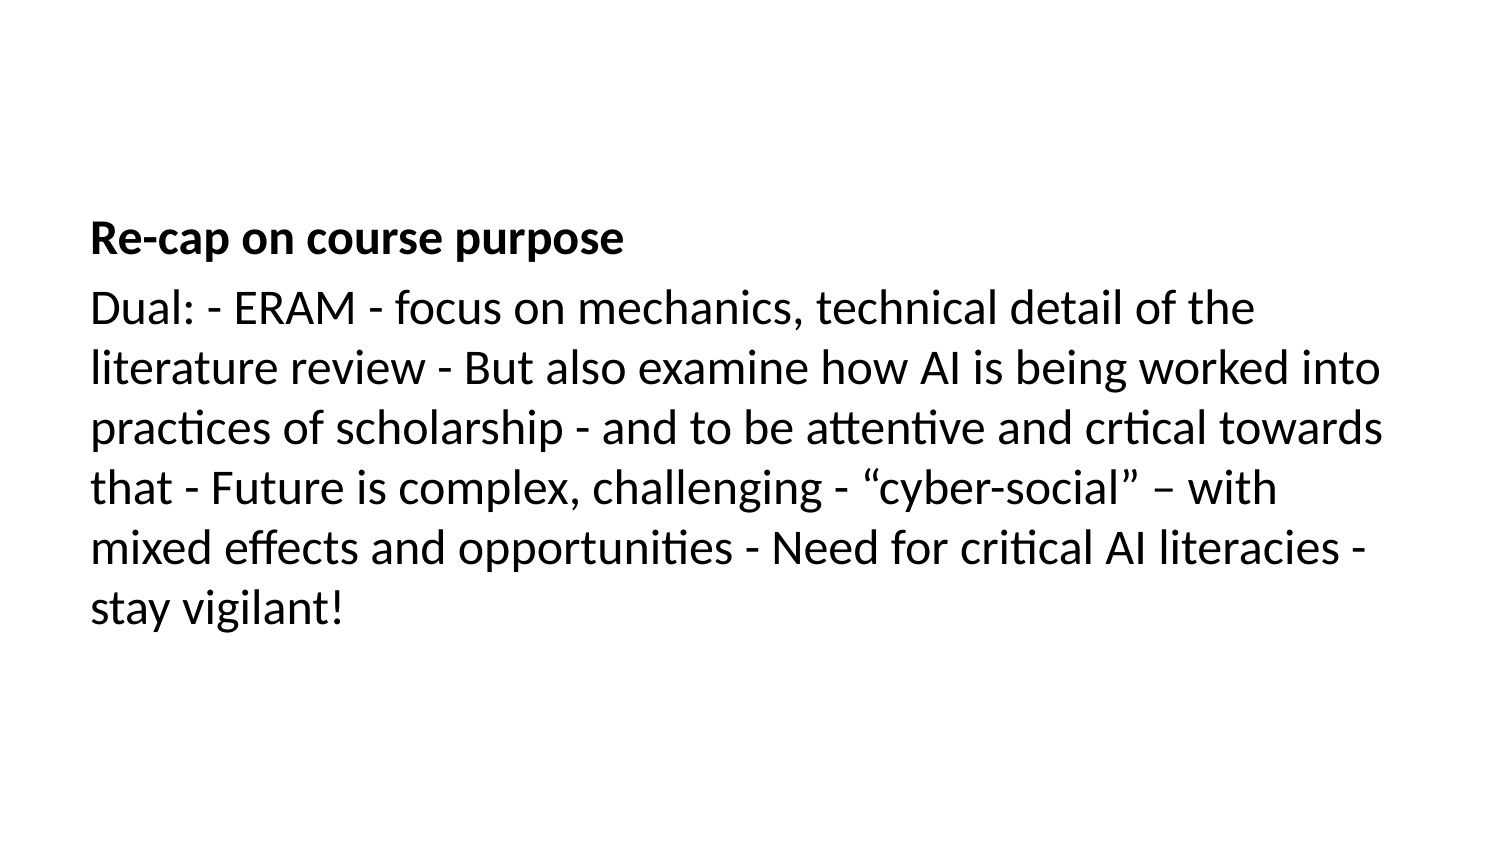

Re-cap on course purpose
Dual: - ERAM - focus on mechanics, technical detail of the literature review - But also examine how AI is being worked into practices of scholarship - and to be attentive and crtical towards that - Future is complex, challenging - “cyber-social” – with mixed effects and opportunities - Need for critical AI literacies - stay vigilant!